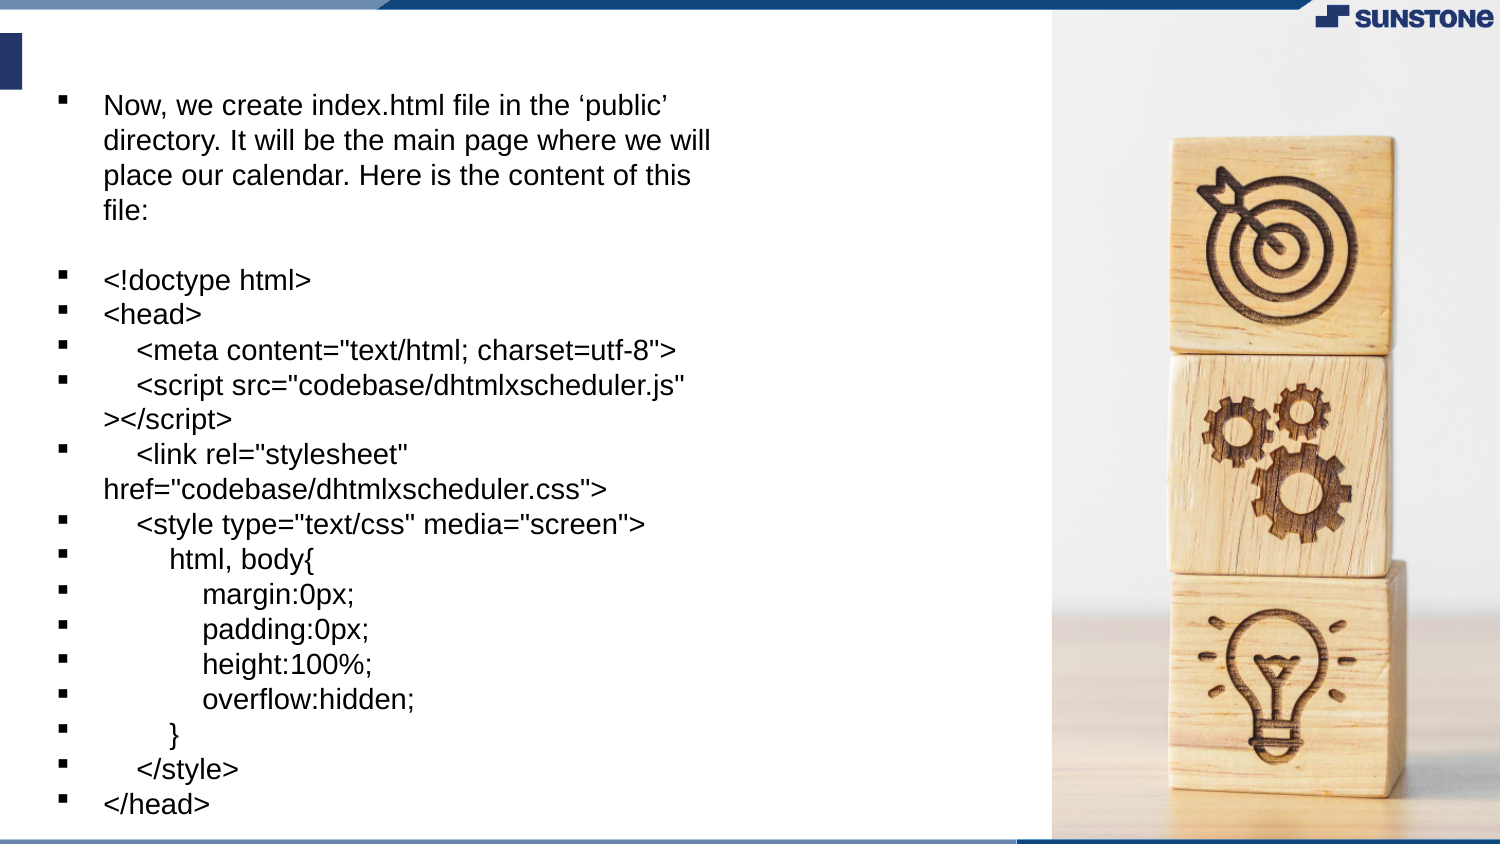

Now, we create index.html file in the ‘public’ directory. It will be the main page where we will place our calendar. Here is the content of this file:

<!doctype html>
<head>
    <meta content="text/html; charset=utf-8">
    <script src="codebase/dhtmlxscheduler.js" ></script>
    <link rel="stylesheet" href="codebase/dhtmlxscheduler.css">
    <style type="text/css" media="screen">
        html, body{
            margin:0px;
            padding:0px;
            height:100%;
            overflow:hidden;
        }
    </style>
</head>